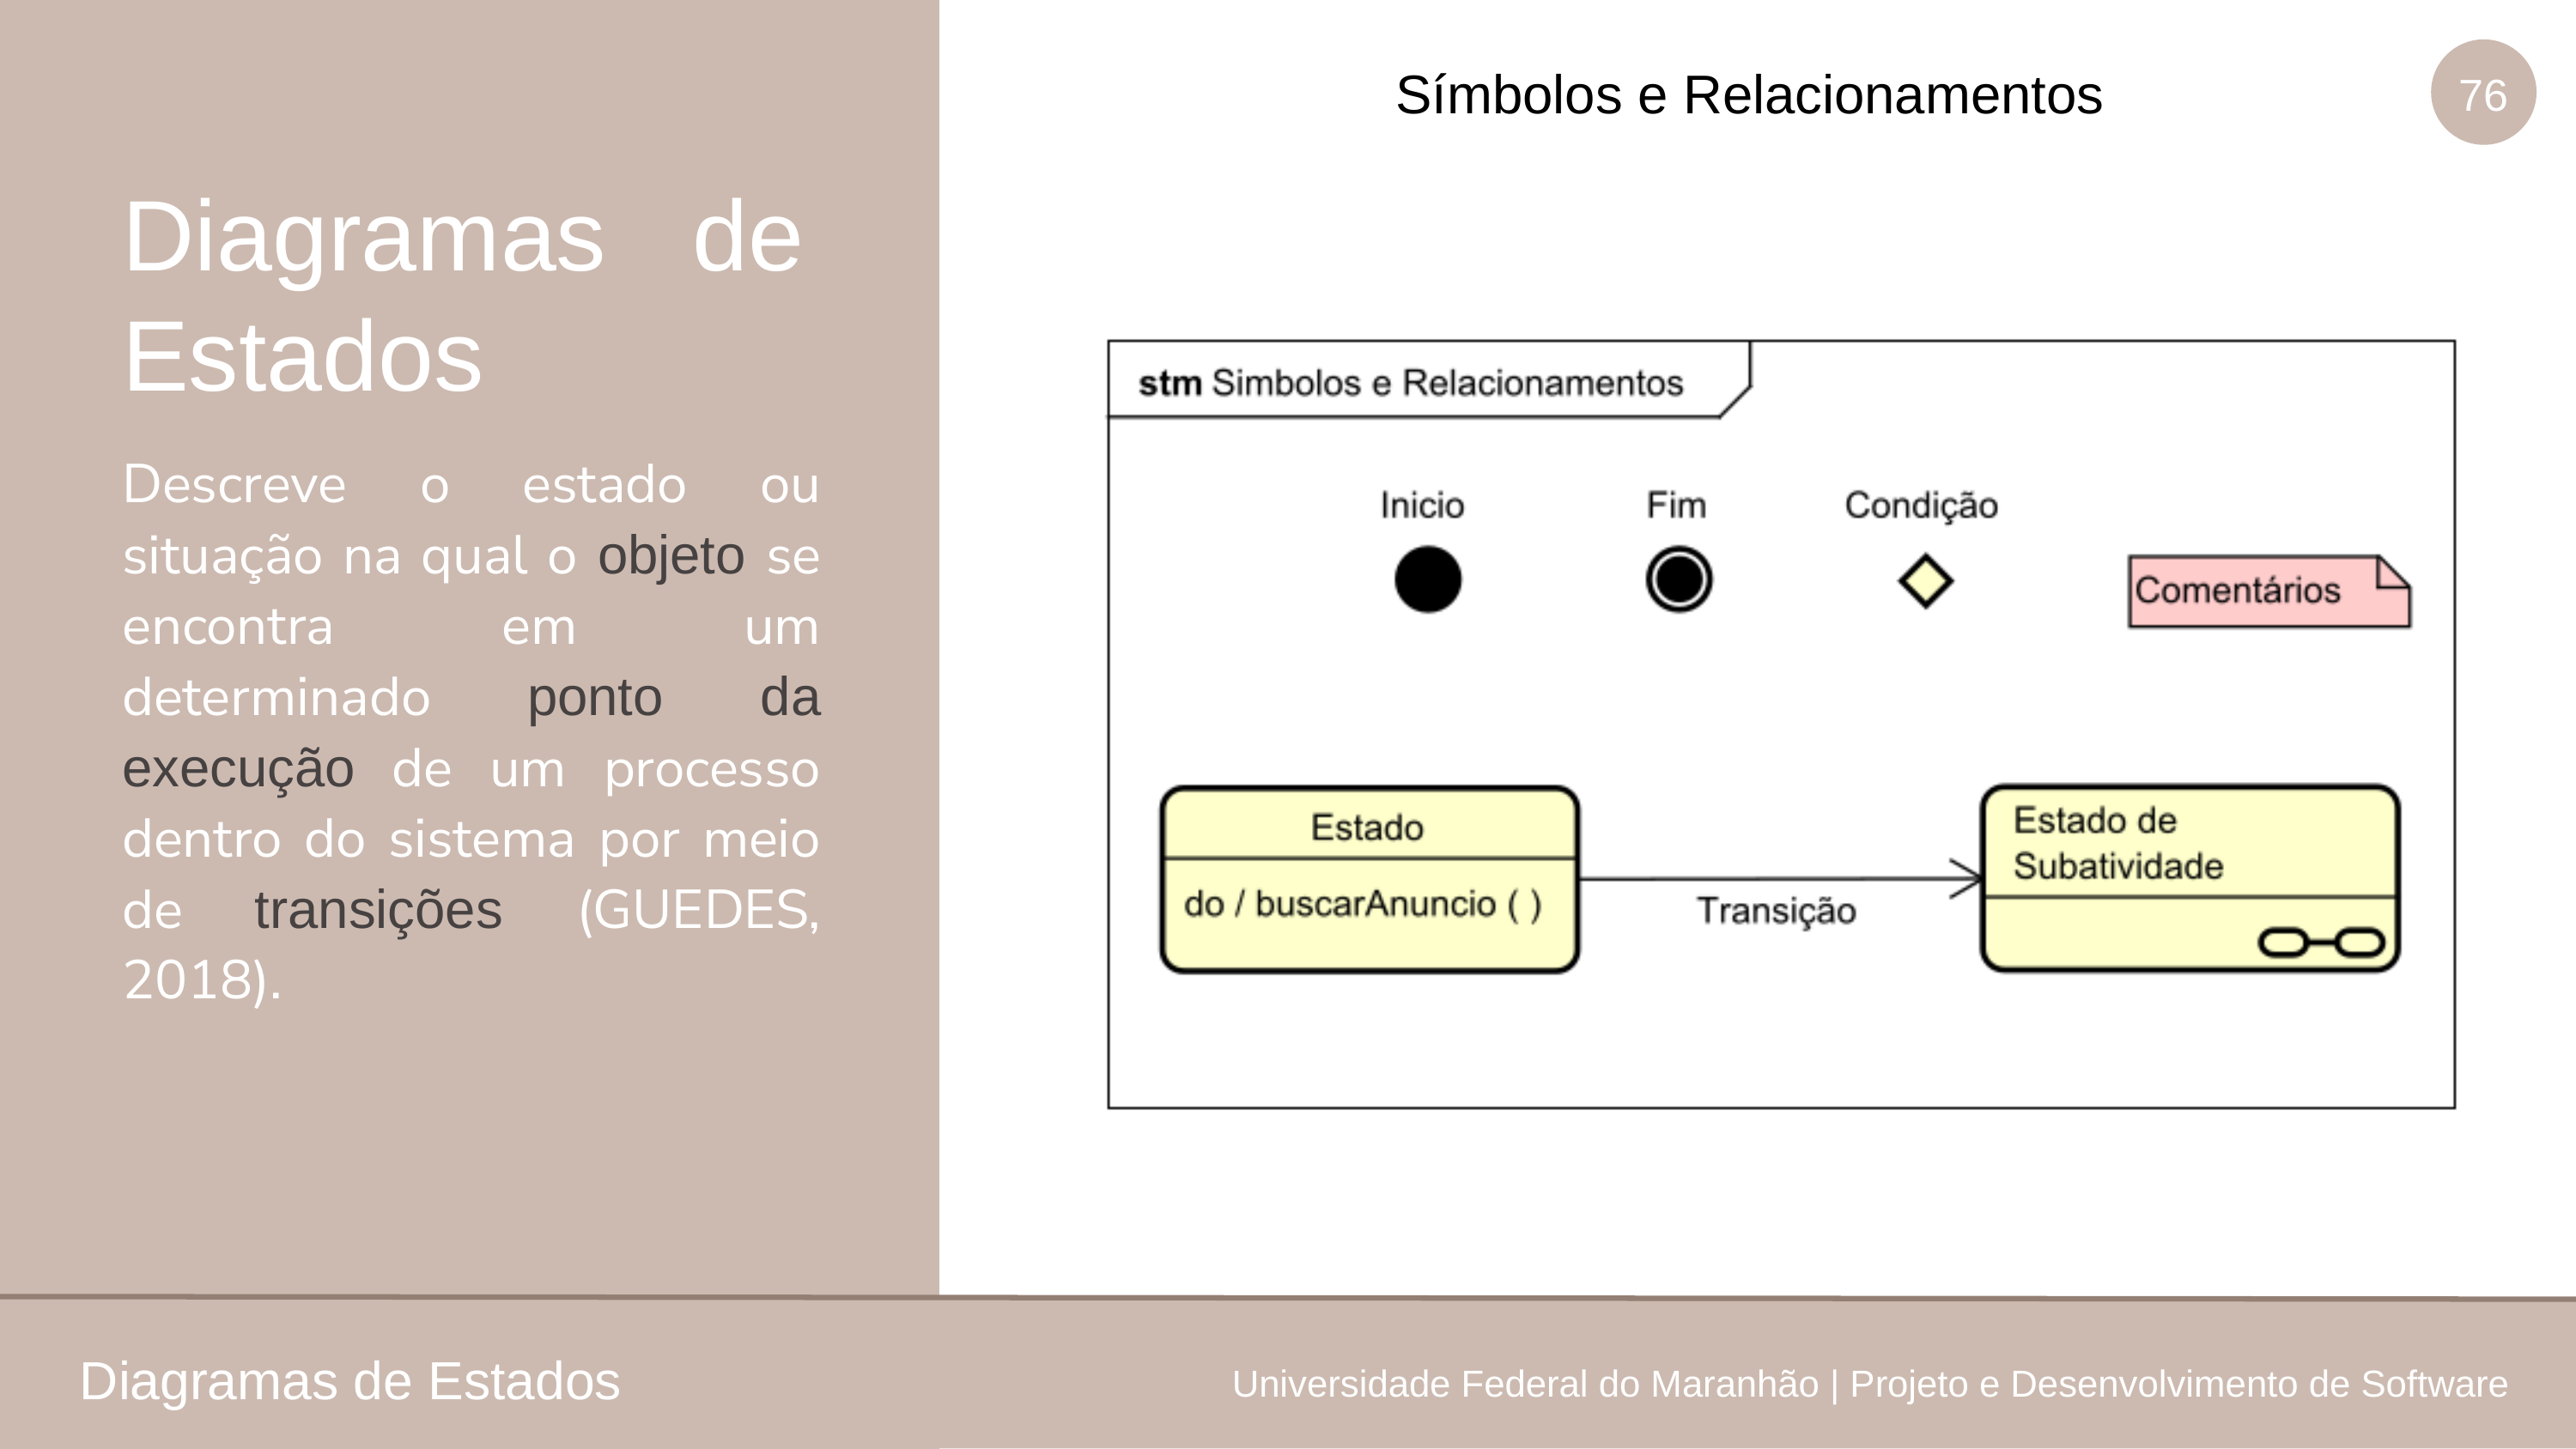

76
Símbolos e Relacionamentos
Diagramas de Estados

Descreve o estado ou situação na qual o objeto se encontra em um determinado ponto da execução de um processo dentro do sistema por meio de transições (GUEDES, 2018).

Diagramas de Estados
Universidade Federal do Maranhão | Projeto e Desenvolvimento de Software